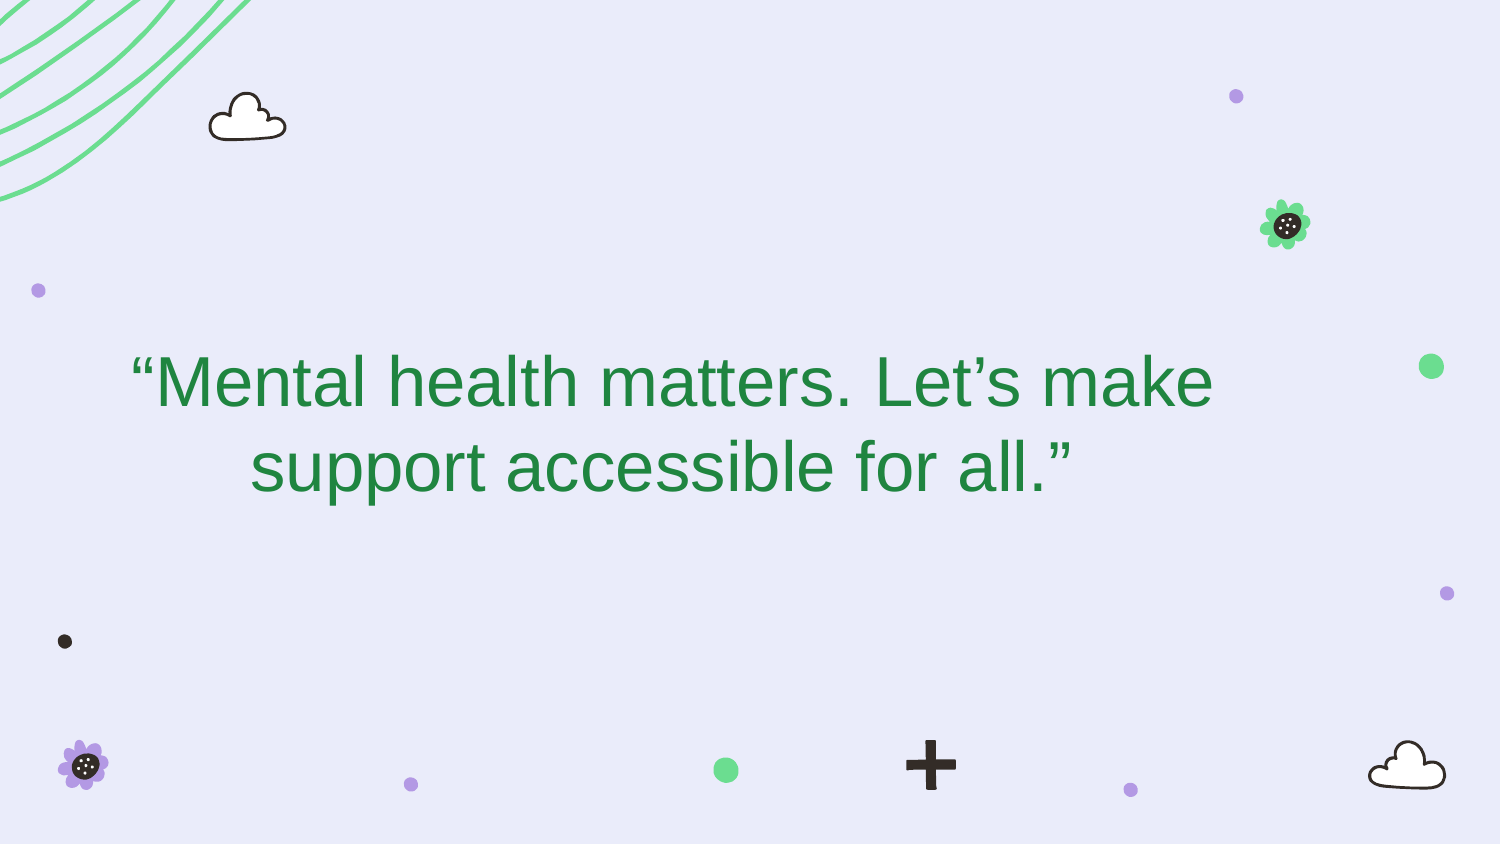

“Mental health matters. Let’s make
      support accessible for all.”